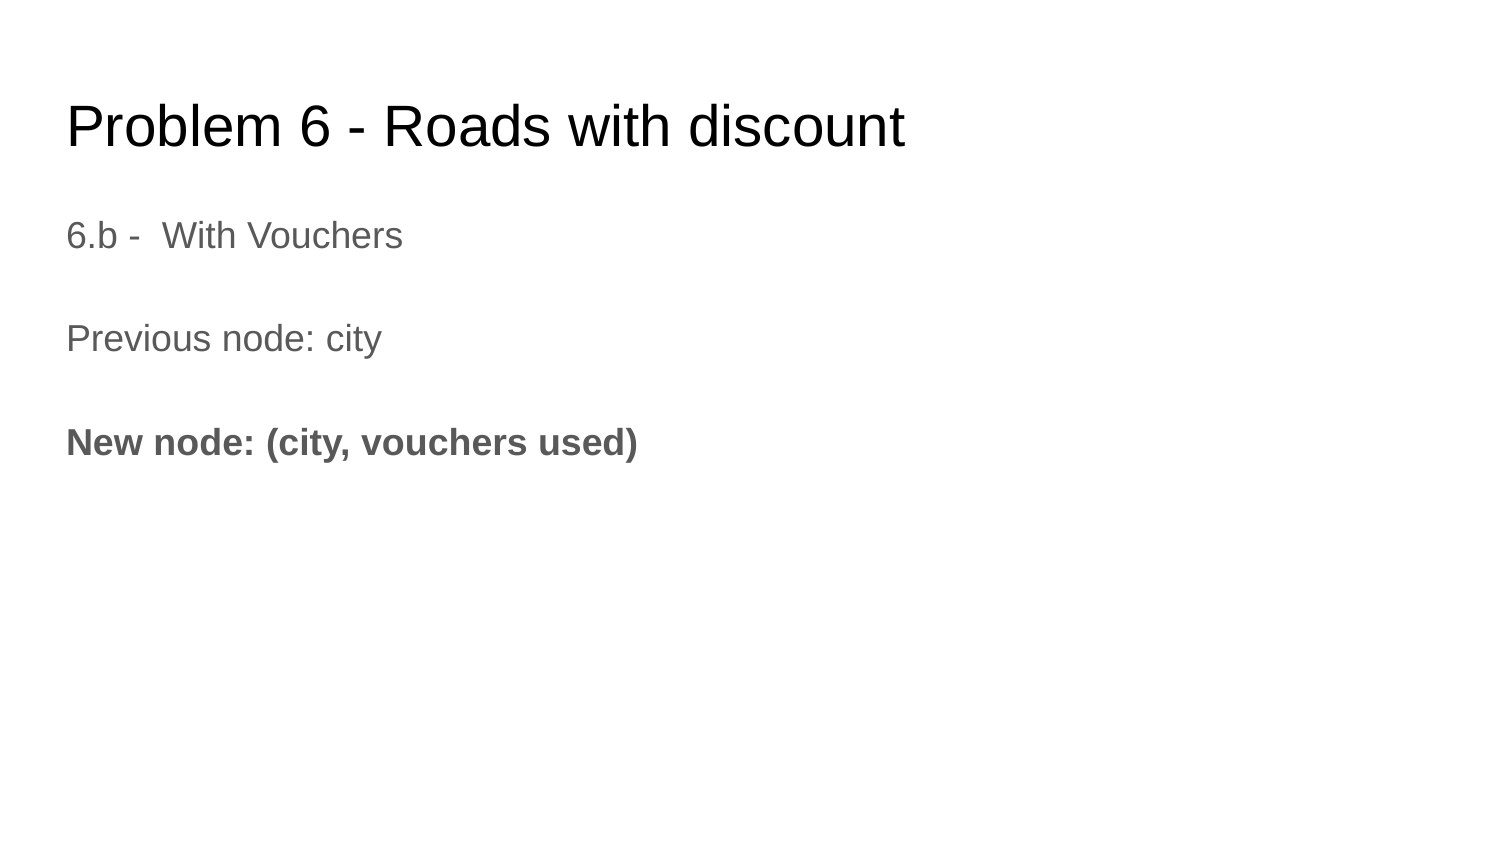

# Problem 6 - Roads with discount

6.b -  With Vouchers

Previous node: city

New node: (city, vouchers used)